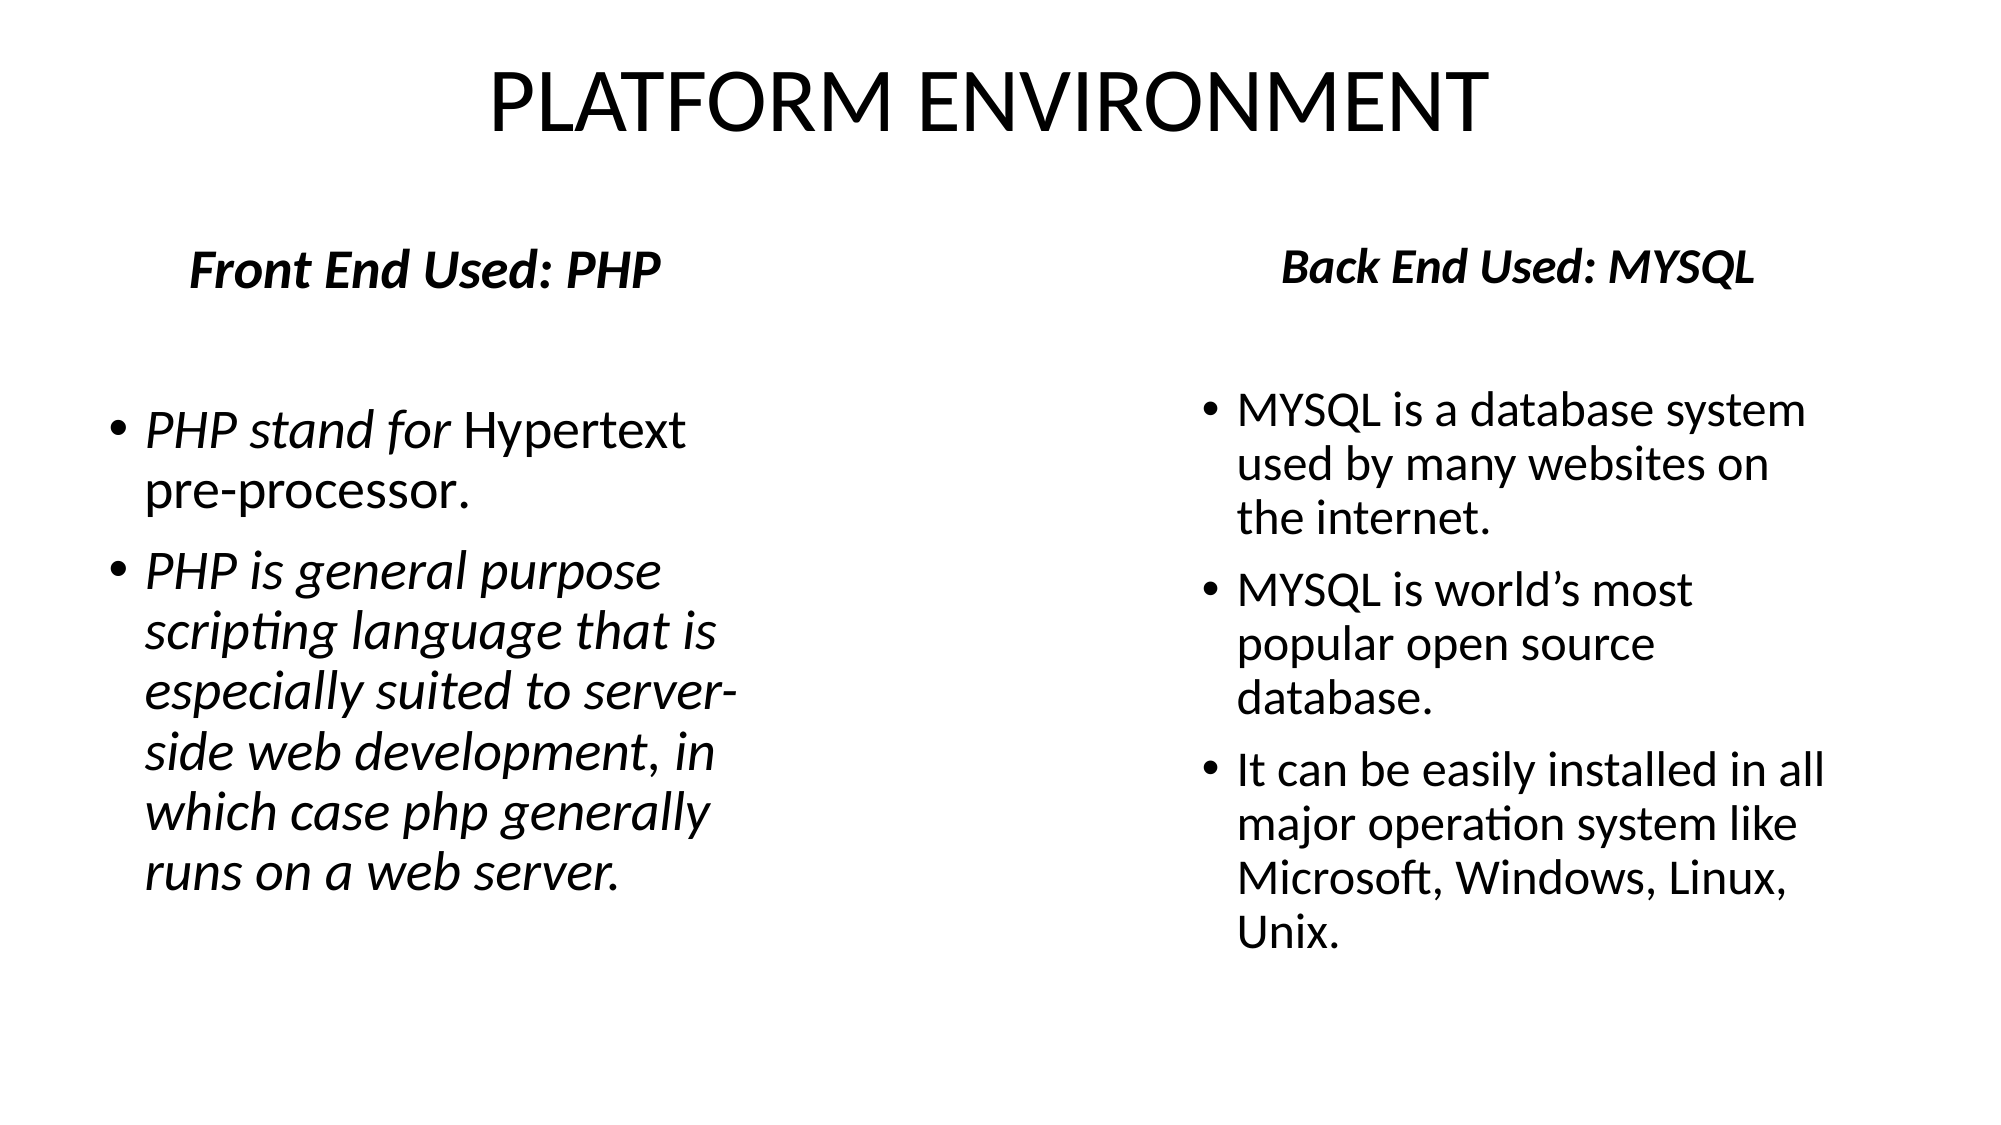

PLATFORM ENVIRONMENT
Front End Used: PHP

PHP stand for Hypertext pre-processor.
PHP is general purpose scripting language that is especially suited to server-side web development, in which case php generally runs on a web server.

Back End Used: MYSQL

MYSQL is a database system used by many websites on the internet.
MYSQL is world’s most popular open source database.
It can be easily installed in all major operation system like Microsoft, Windows, Linux, Unix.